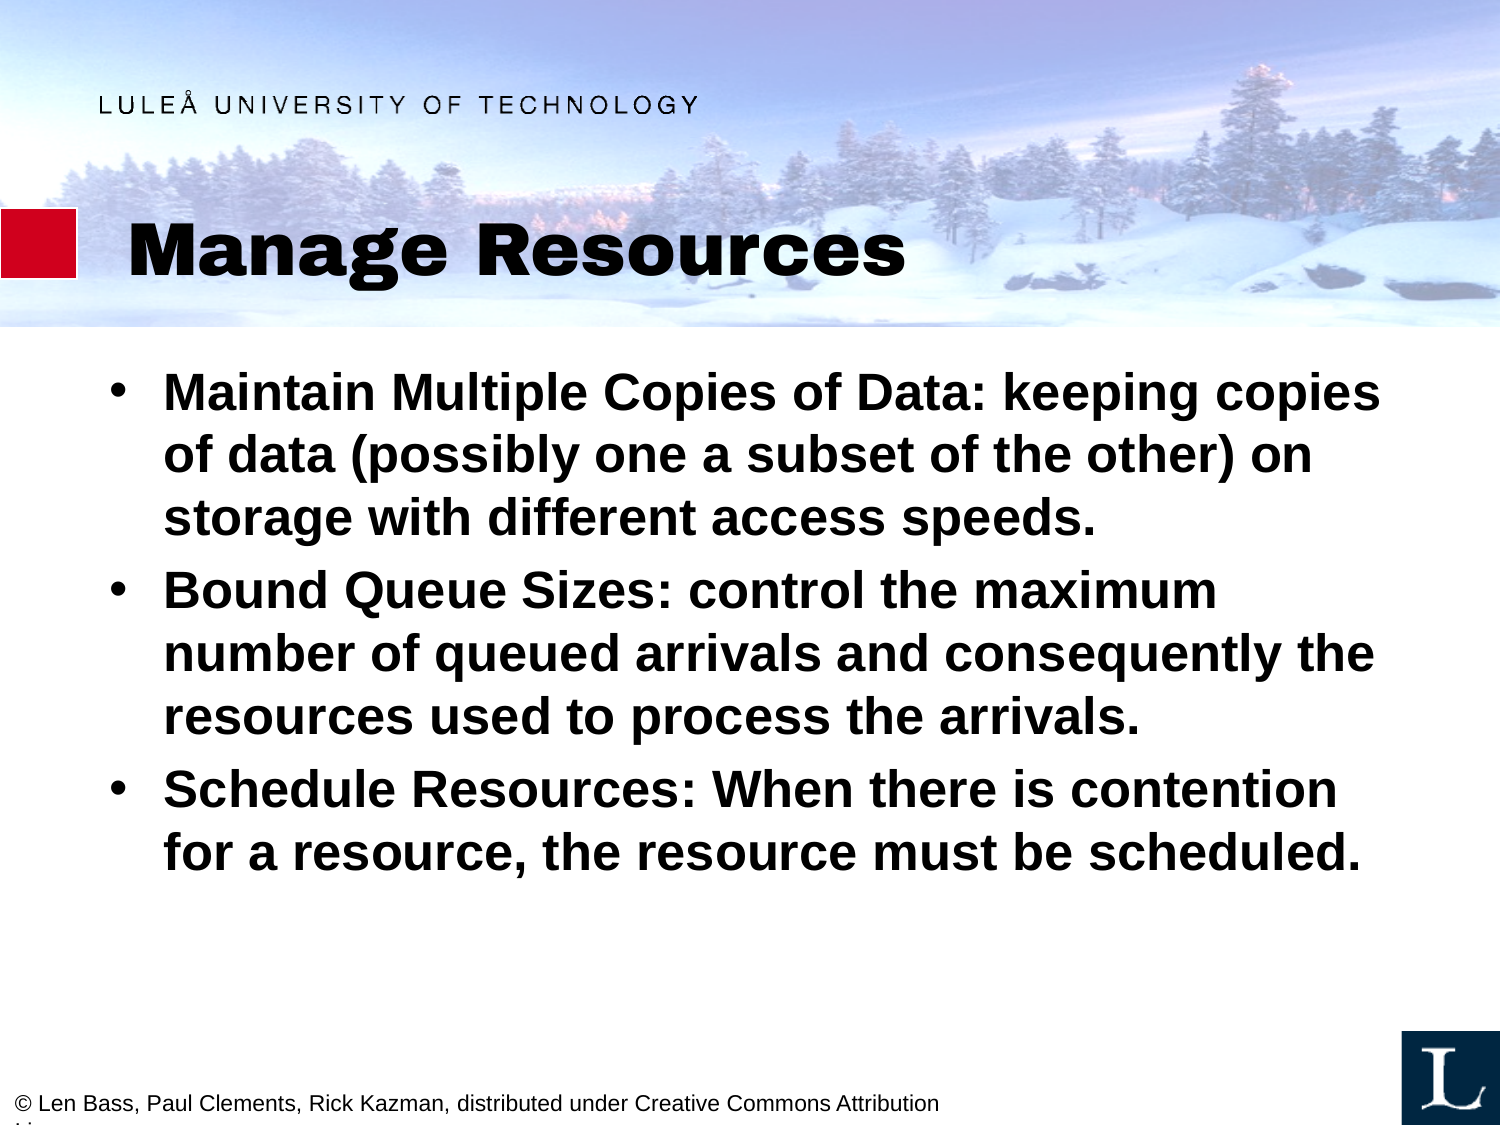

# Manage Resources
Maintain Multiple Copies of Data: keeping copies of data (possibly one a subset of the other) on storage with different access speeds.
Bound Queue Sizes: control the maximum number of queued arrivals and consequently the resources used to process the arrivals.
Schedule Resources: When there is contention for a resource, the resource must be scheduled.
© Len Bass, Paul Clements, Rick Kazman, distributed under Creative Commons Attribution License